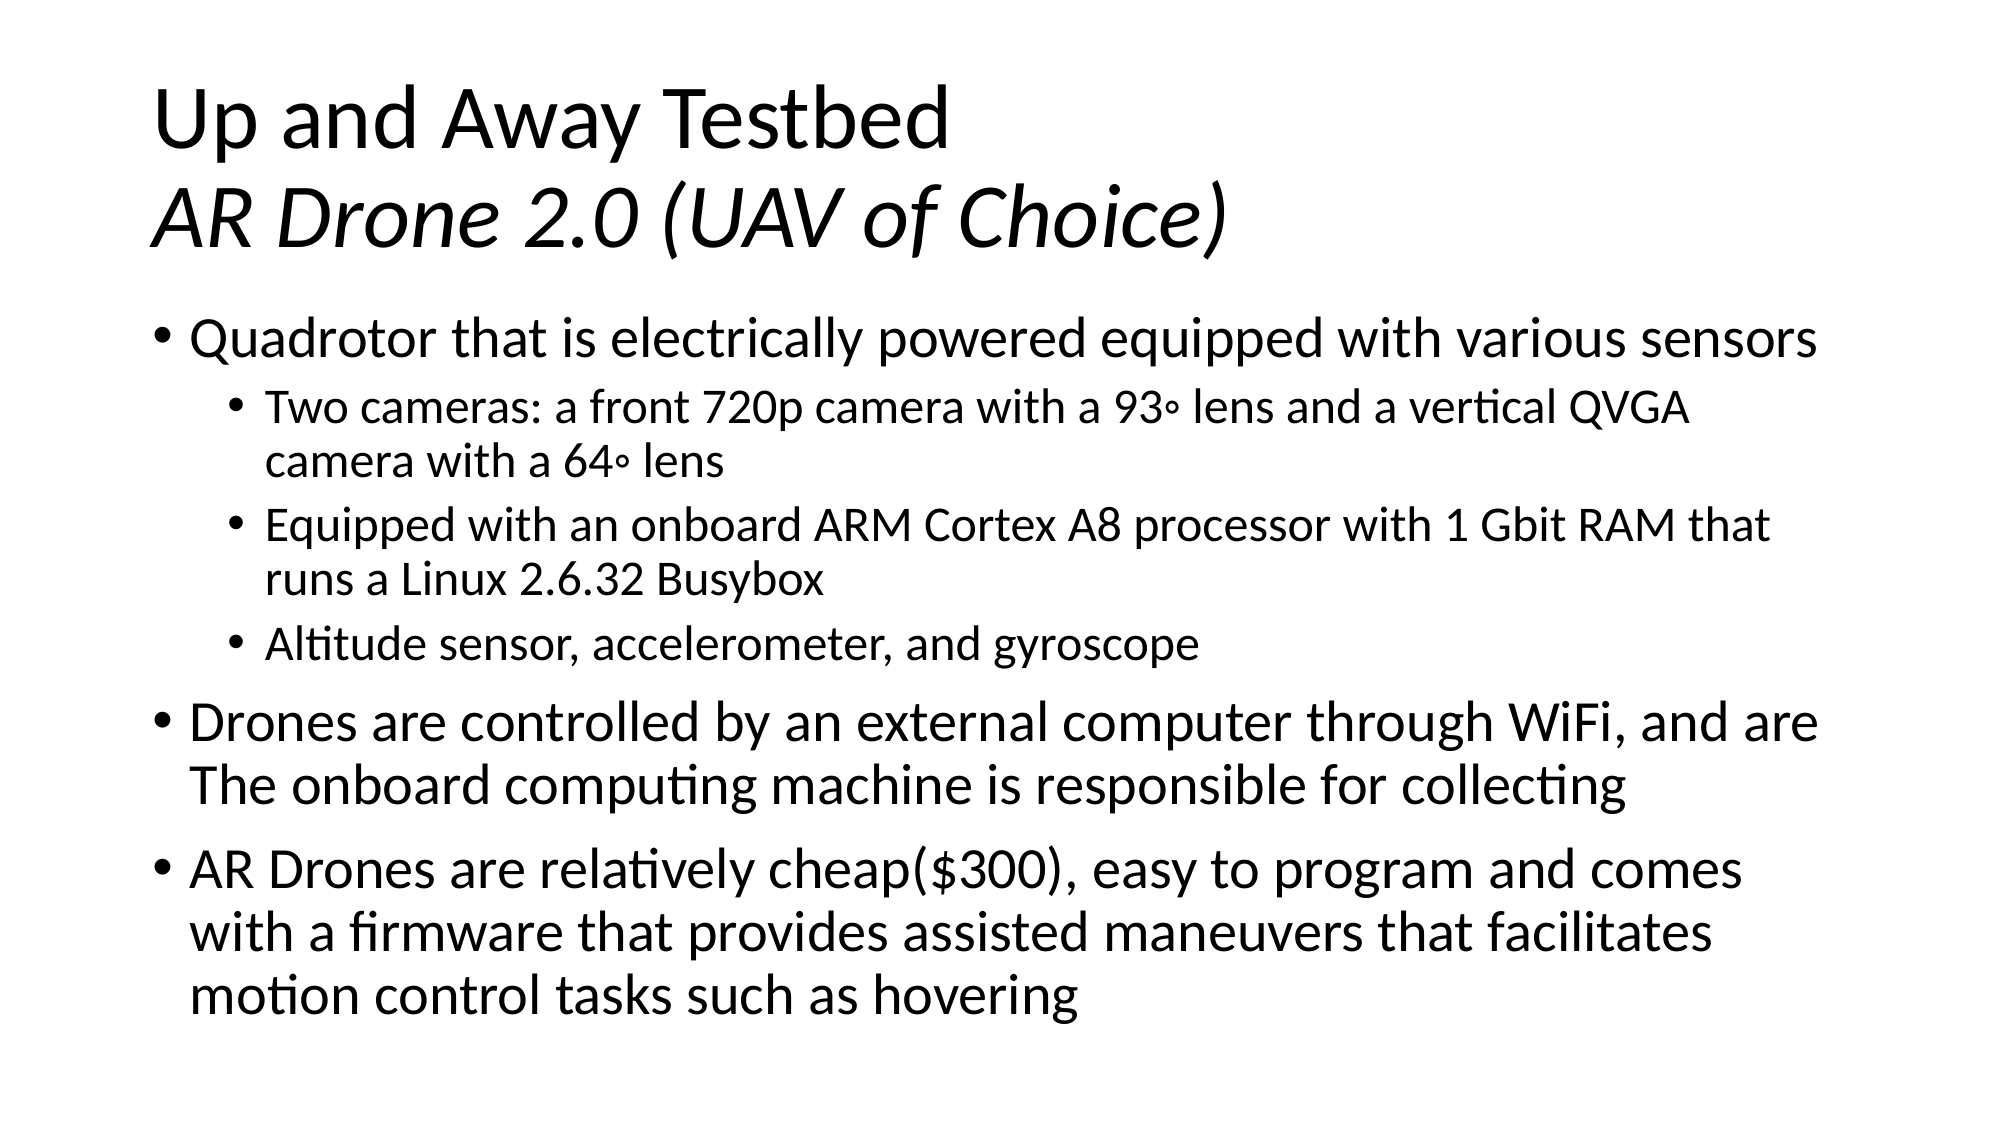

# Up and Away Testbed AR Drone 2.0 (UAV of Choice)
Quadrotor that is electrically powered equipped with various sensors
Two cameras: a front 720p camera with a 93◦ lens and a vertical QVGA camera with a 64◦ lens
Equipped with an onboard ARM Cortex A8 processor with 1 Gbit RAM that runs a Linux 2.6.32 Busybox
Altitude sensor, accelerometer, and gyroscope
Drones are controlled by an external computer through WiFi, and are The onboard computing machine is responsible for collecting
AR Drones are relatively cheap($300), easy to program and comes with a firmware that provides assisted maneuvers that facilitates motion control tasks such as hovering